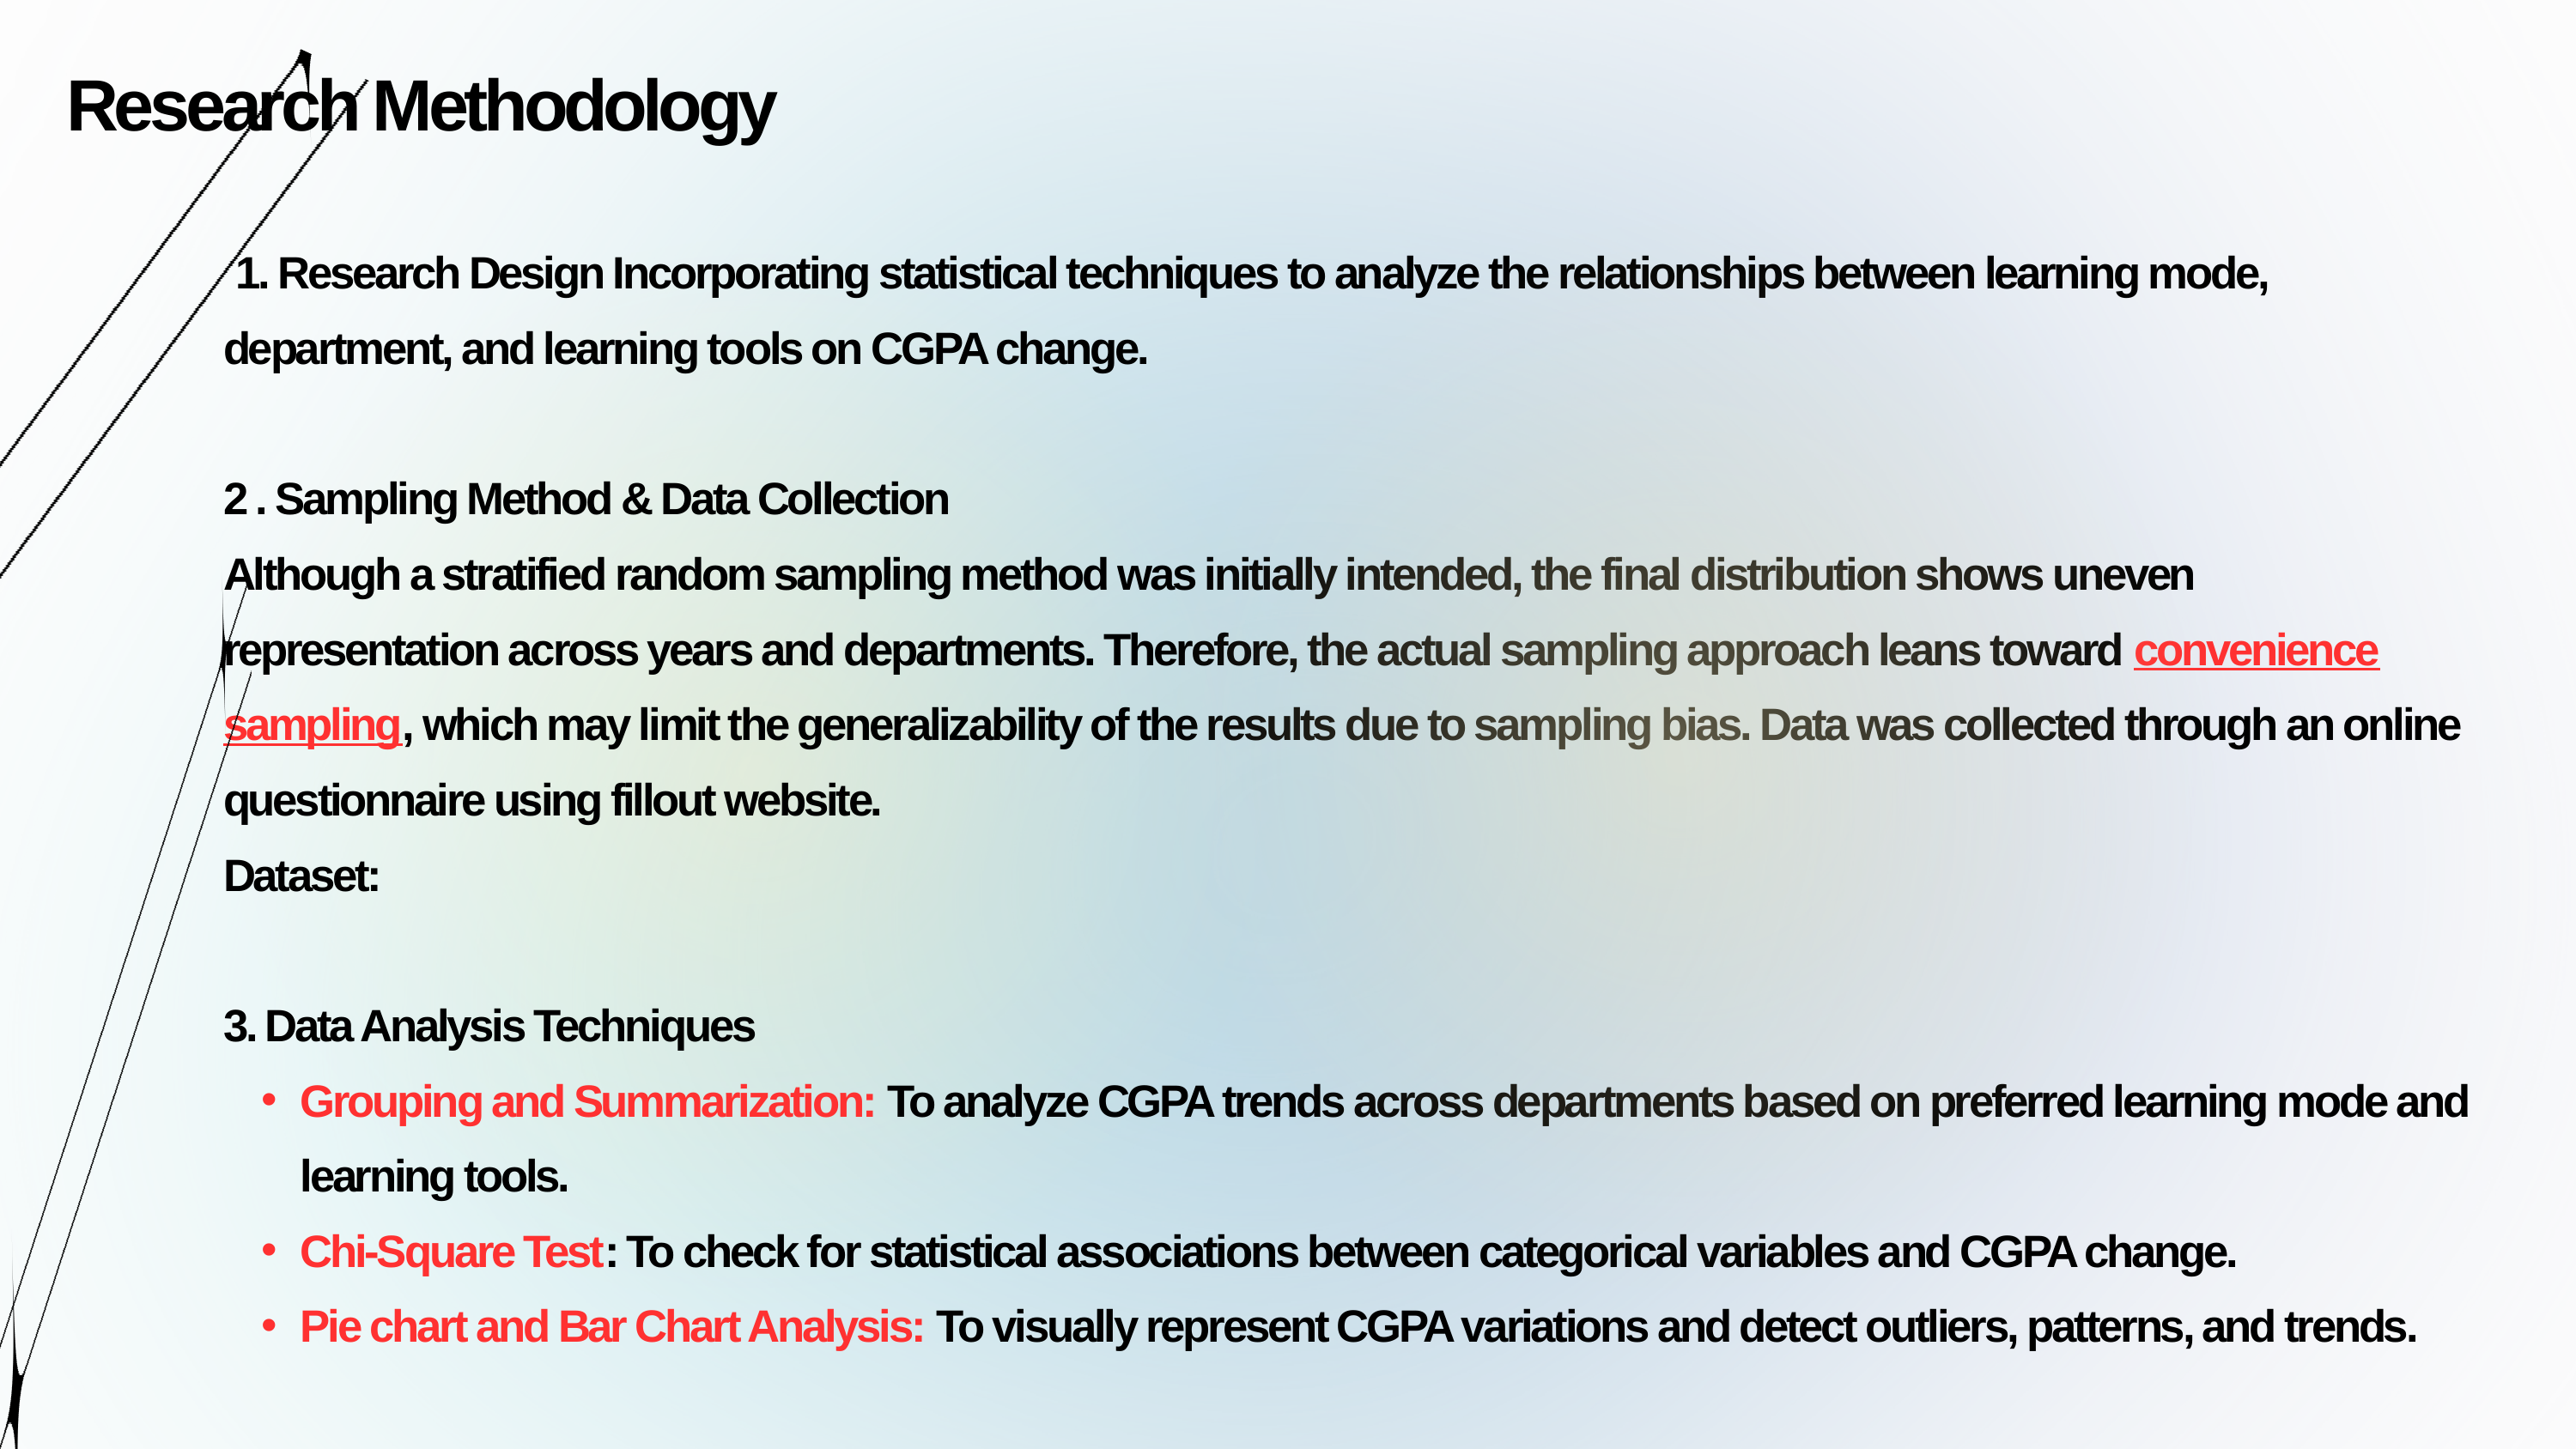

Research Methodology
 1. Research Design Incorporating statistical techniques to analyze the relationships between learning mode, department, and learning tools on CGPA change.

2 . Sampling Method & Data Collection
Although a stratified random sampling method was initially intended, the final distribution shows uneven representation across years and departments. Therefore, the actual sampling approach leans toward convenience sampling, which may limit the generalizability of the results due to sampling bias. Data was collected through an online questionnaire using fillout website.
Dataset:

3. Data Analysis Techniques
Grouping and Summarization: To analyze CGPA trends across departments based on preferred learning mode and learning tools.
Chi-Square Test: To check for statistical associations between categorical variables and CGPA change.
Pie chart and Bar Chart Analysis: To visually represent CGPA variations and detect outliers, patterns, and trends.